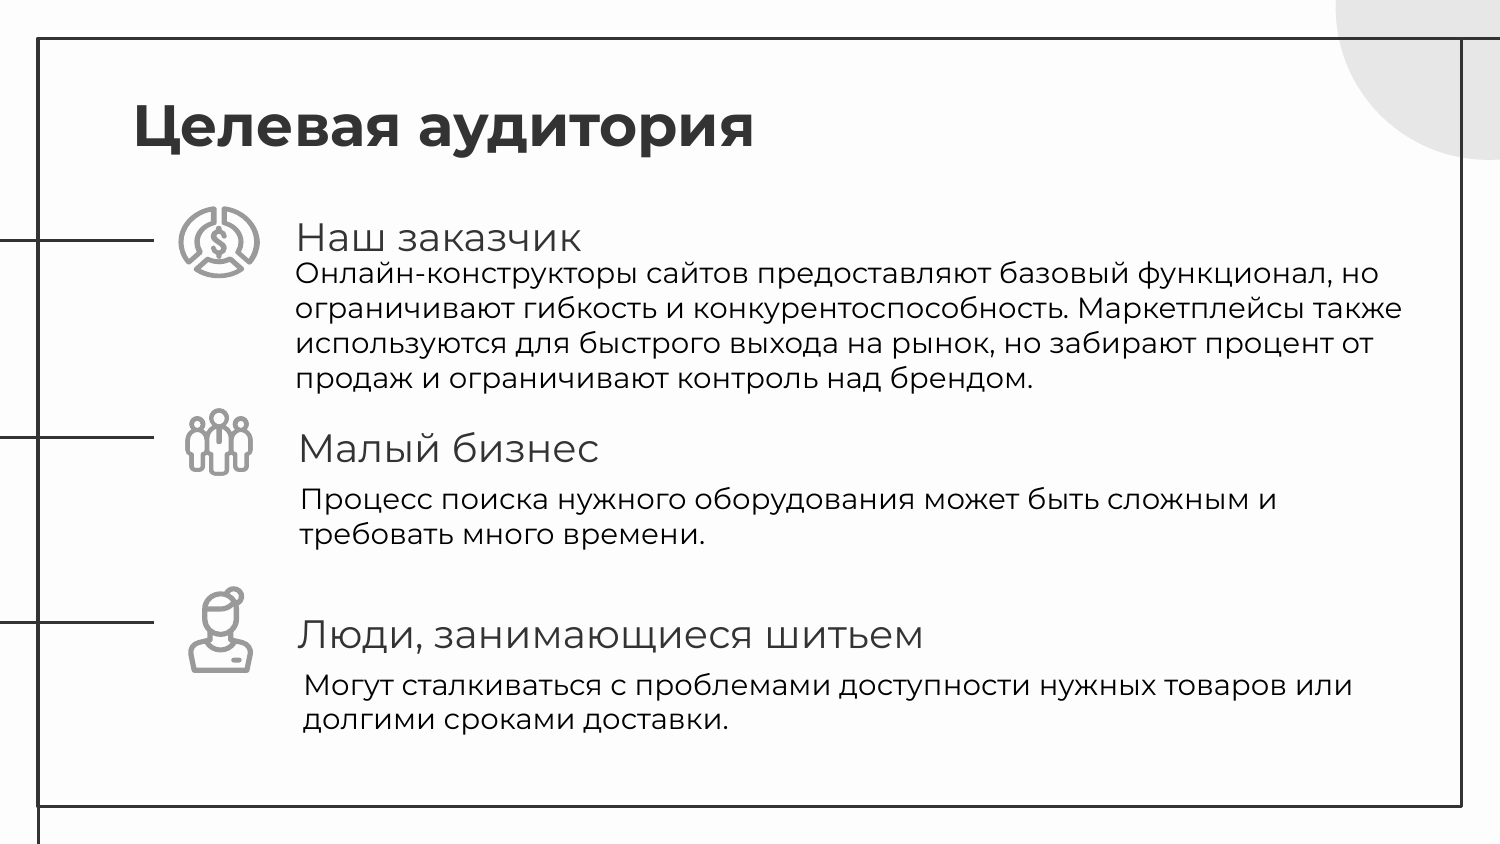

# Целевая аудитория
Наш заказчик

Онлайн-конструкторы сайтов предоставляют базовый функционал, но ограничивают гибкость и конкурентоспособность. Маркетплейсы также используются для быстрого выхода на рынок, но забирают процент от продаж и ограничивают контроль над брендом.

Малый бизнес

Процесс поиска нужного оборудования может быть сложным и требовать много времени.
Люди, занимающиеся шитьем

Могут сталкиваться с проблемами доступности нужных товаров или долгими сроками доставки.